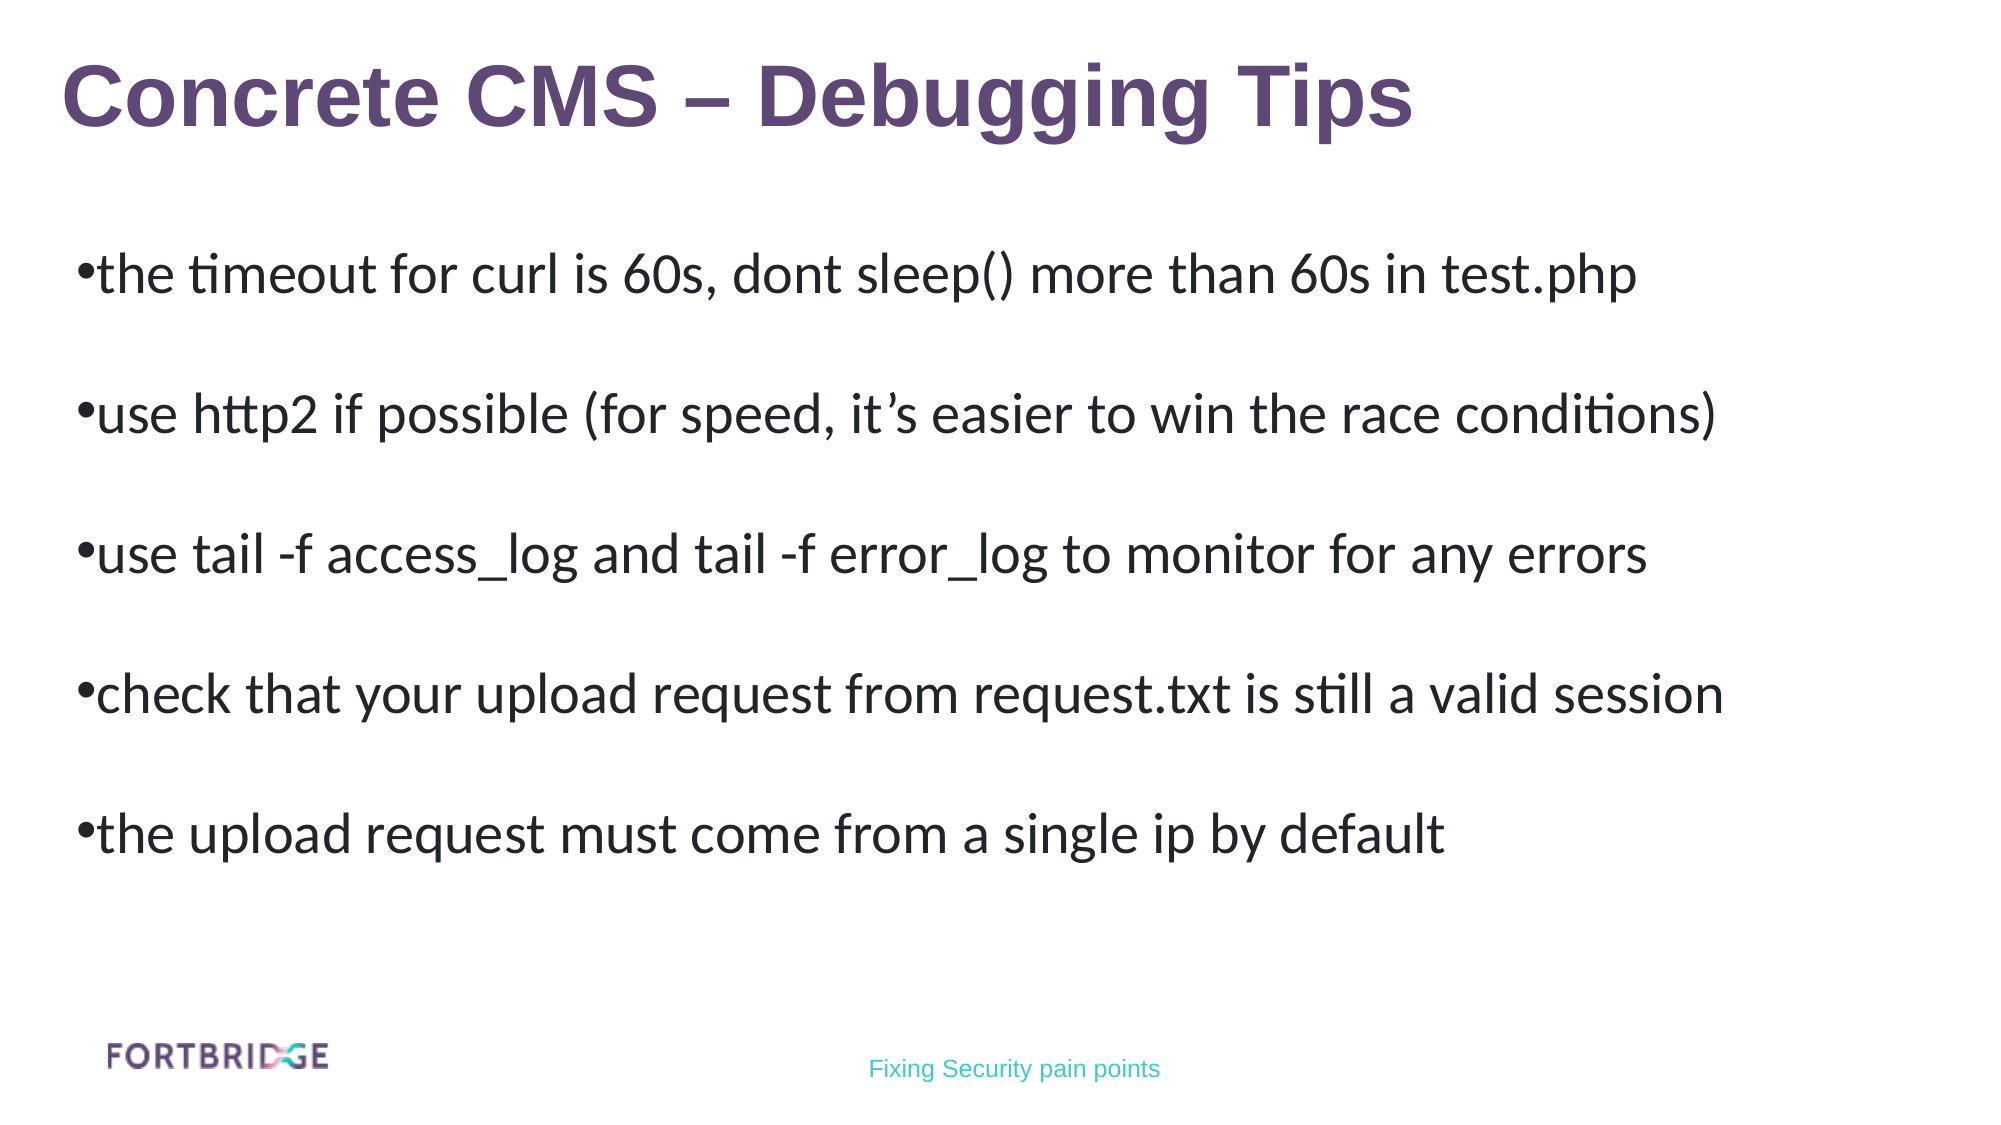

Concrete CMS – Debugging Tips
the timeout for curl is 60s, dont sleep() more than 60s in test.php

use http2 if possible (for speed, it’s easier to win the race conditions)

use tail -f access_log and tail -f error_log to monitor for any errors

check that your upload request from request.txt is still a valid session

the upload request must come from a single ip by default

Fixing Security pain points